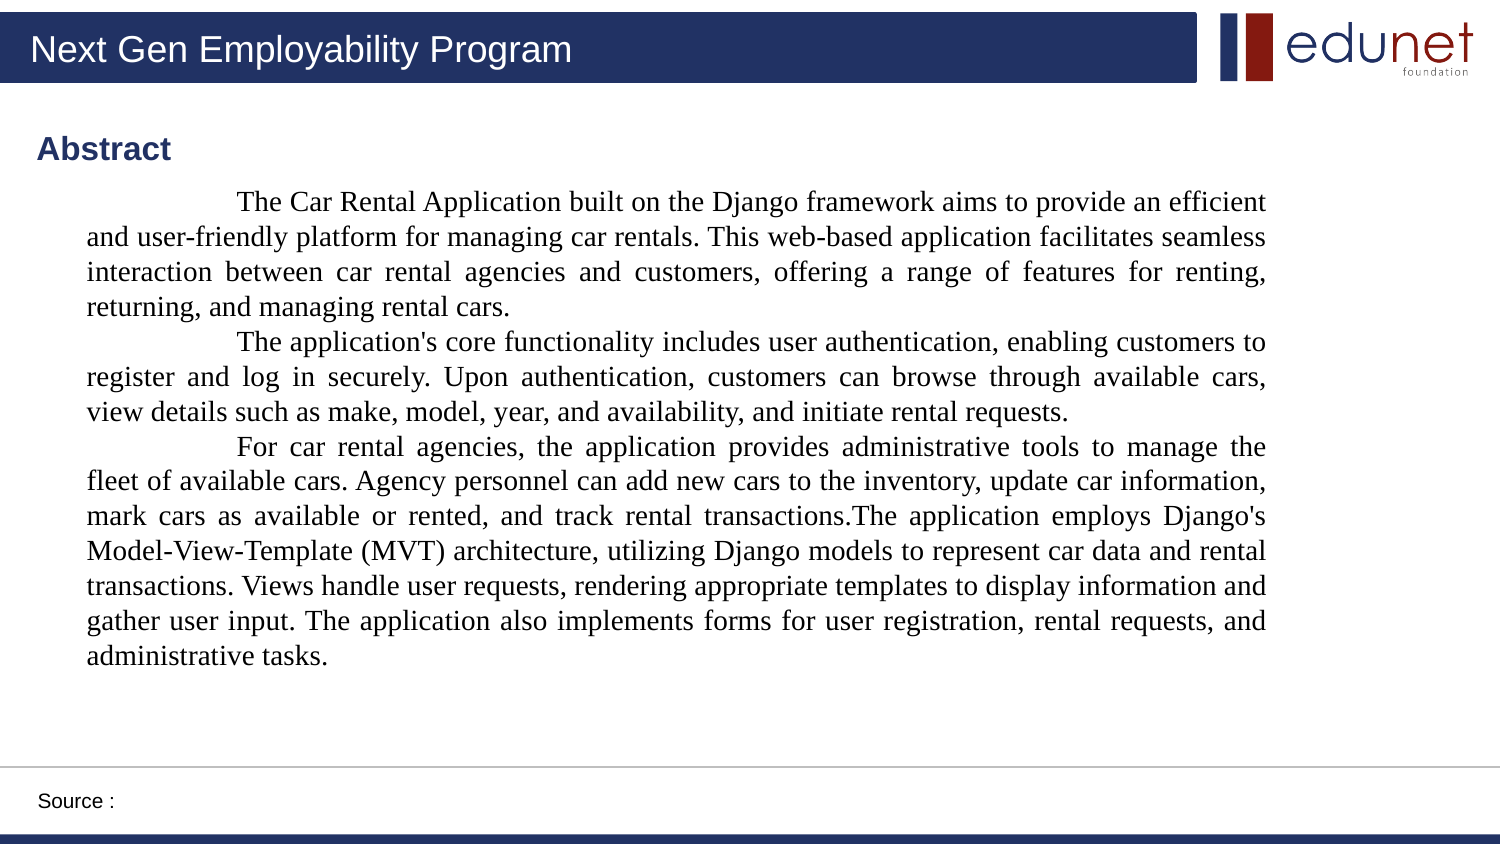

Abstract
	The Car Rental Application built on the Django framework aims to provide an efficient and user-friendly platform for managing car rentals. This web-based application facilitates seamless interaction between car rental agencies and customers, offering a range of features for renting, returning, and managing rental cars.
	The application's core functionality includes user authentication, enabling customers to register and log in securely. Upon authentication, customers can browse through available cars, view details such as make, model, year, and availability, and initiate rental requests.
	For car rental agencies, the application provides administrative tools to manage the fleet of available cars. Agency personnel can add new cars to the inventory, update car information, mark cars as available or rented, and track rental transactions.The application employs Django's Model-View-Template (MVT) architecture, utilizing Django models to represent car data and rental transactions. Views handle user requests, rendering appropriate templates to display information and gather user input. The application also implements forms for user registration, rental requests, and administrative tasks.

Source :